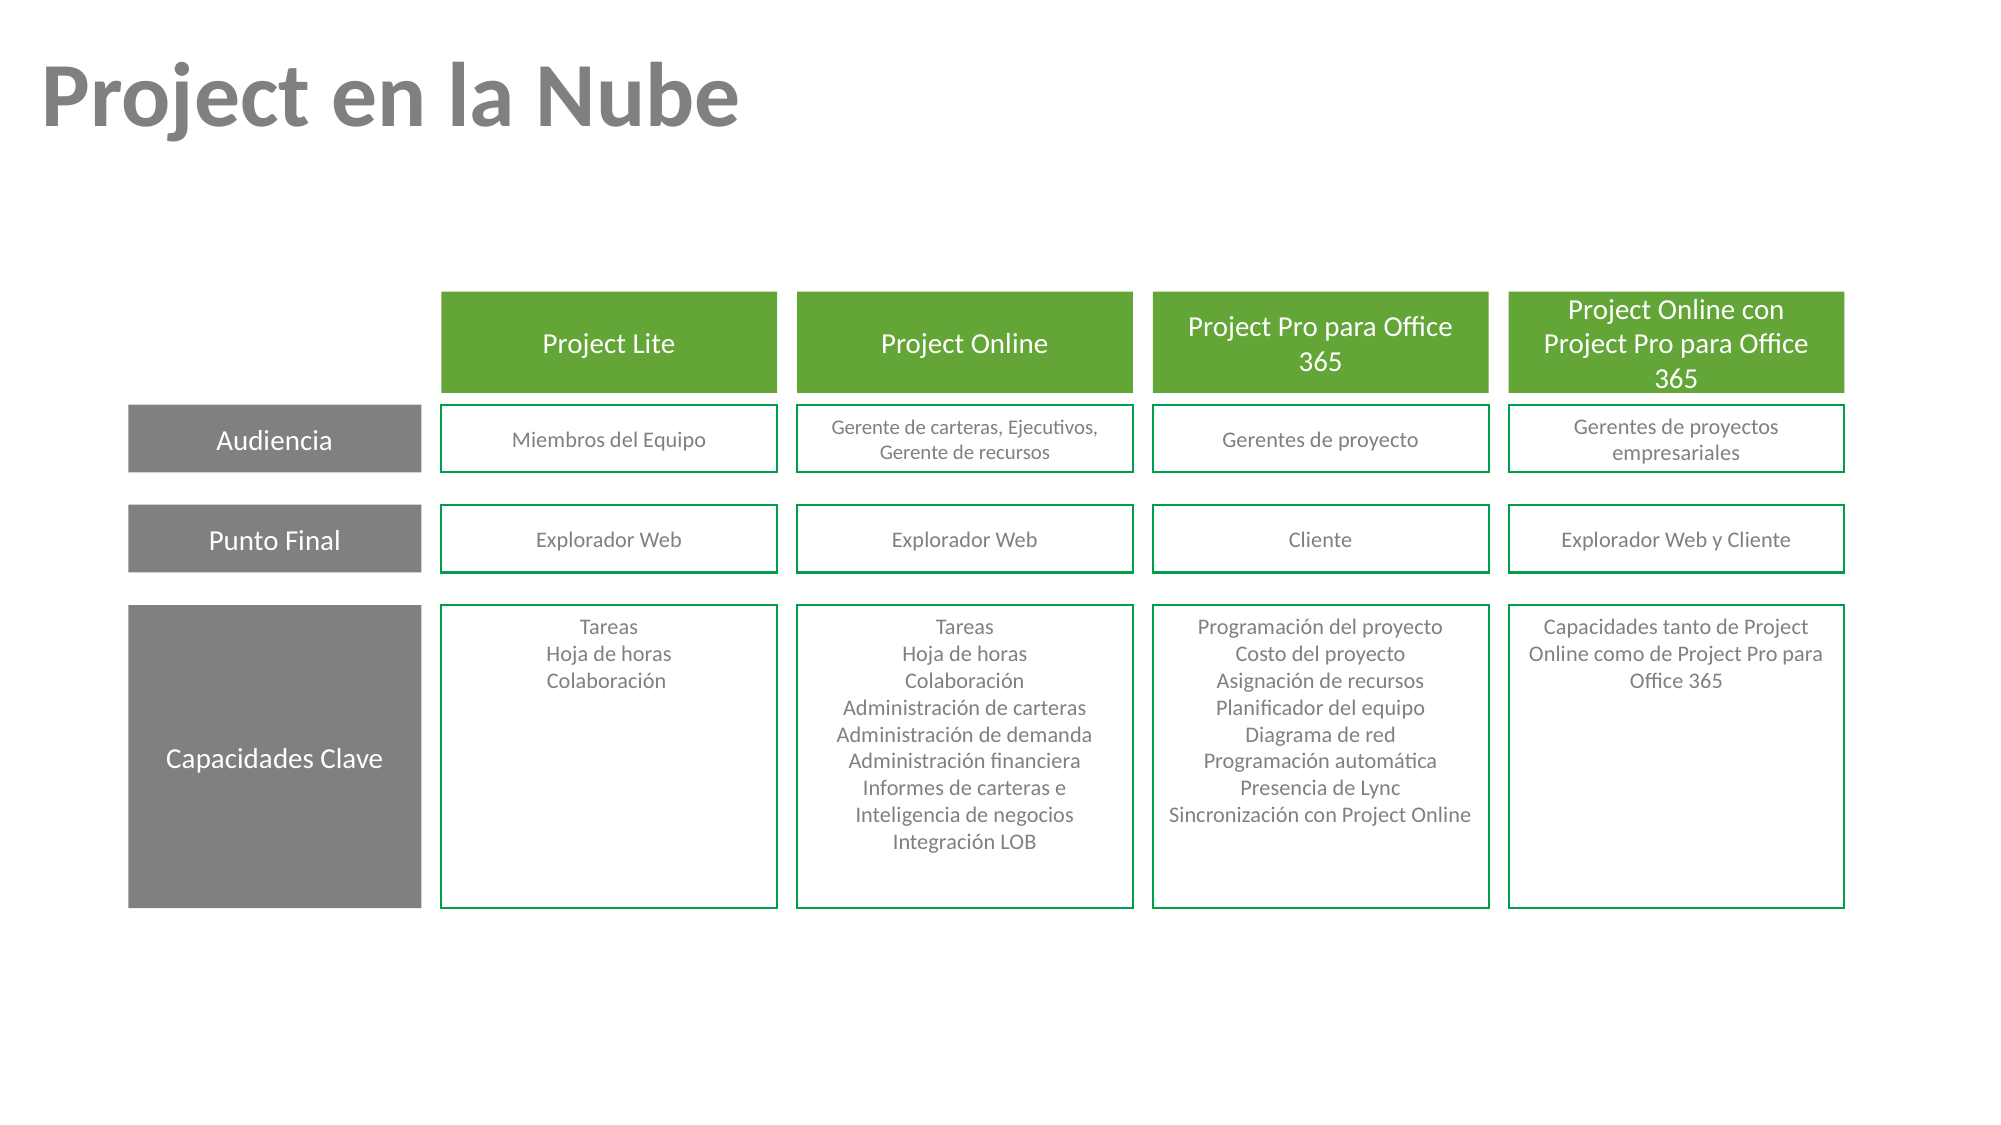

# Project en la Nube
Project Lite
Project Online
Project Pro para Office 365
Project Online con Project Pro para Office 365
Audiencia
Miembros del Equipo
Gerente de carteras, Ejecutivos, Gerente de recursos
Gerentes de proyecto
Gerentes de proyectos empresariales
Punto Final
Explorador Web
Explorador Web
Cliente
Explorador Web y Cliente
Capacidades Clave
Tareas
Hoja de horas
Colaboración

Tareas
Hoja de horas
Colaboración
Administración de carteras
Administración de demanda
Administración financiera
Informes de carteras e Inteligencia de negocios
Integración LOB
Programación del proyecto
Costo del proyecto
Asignación de recursos
Planificador del equipo
Diagrama de red
Programación automática
Presencia de Lync
Sincronización con Project Online

Capacidades tanto de Project Online como de Project Pro para Office 365